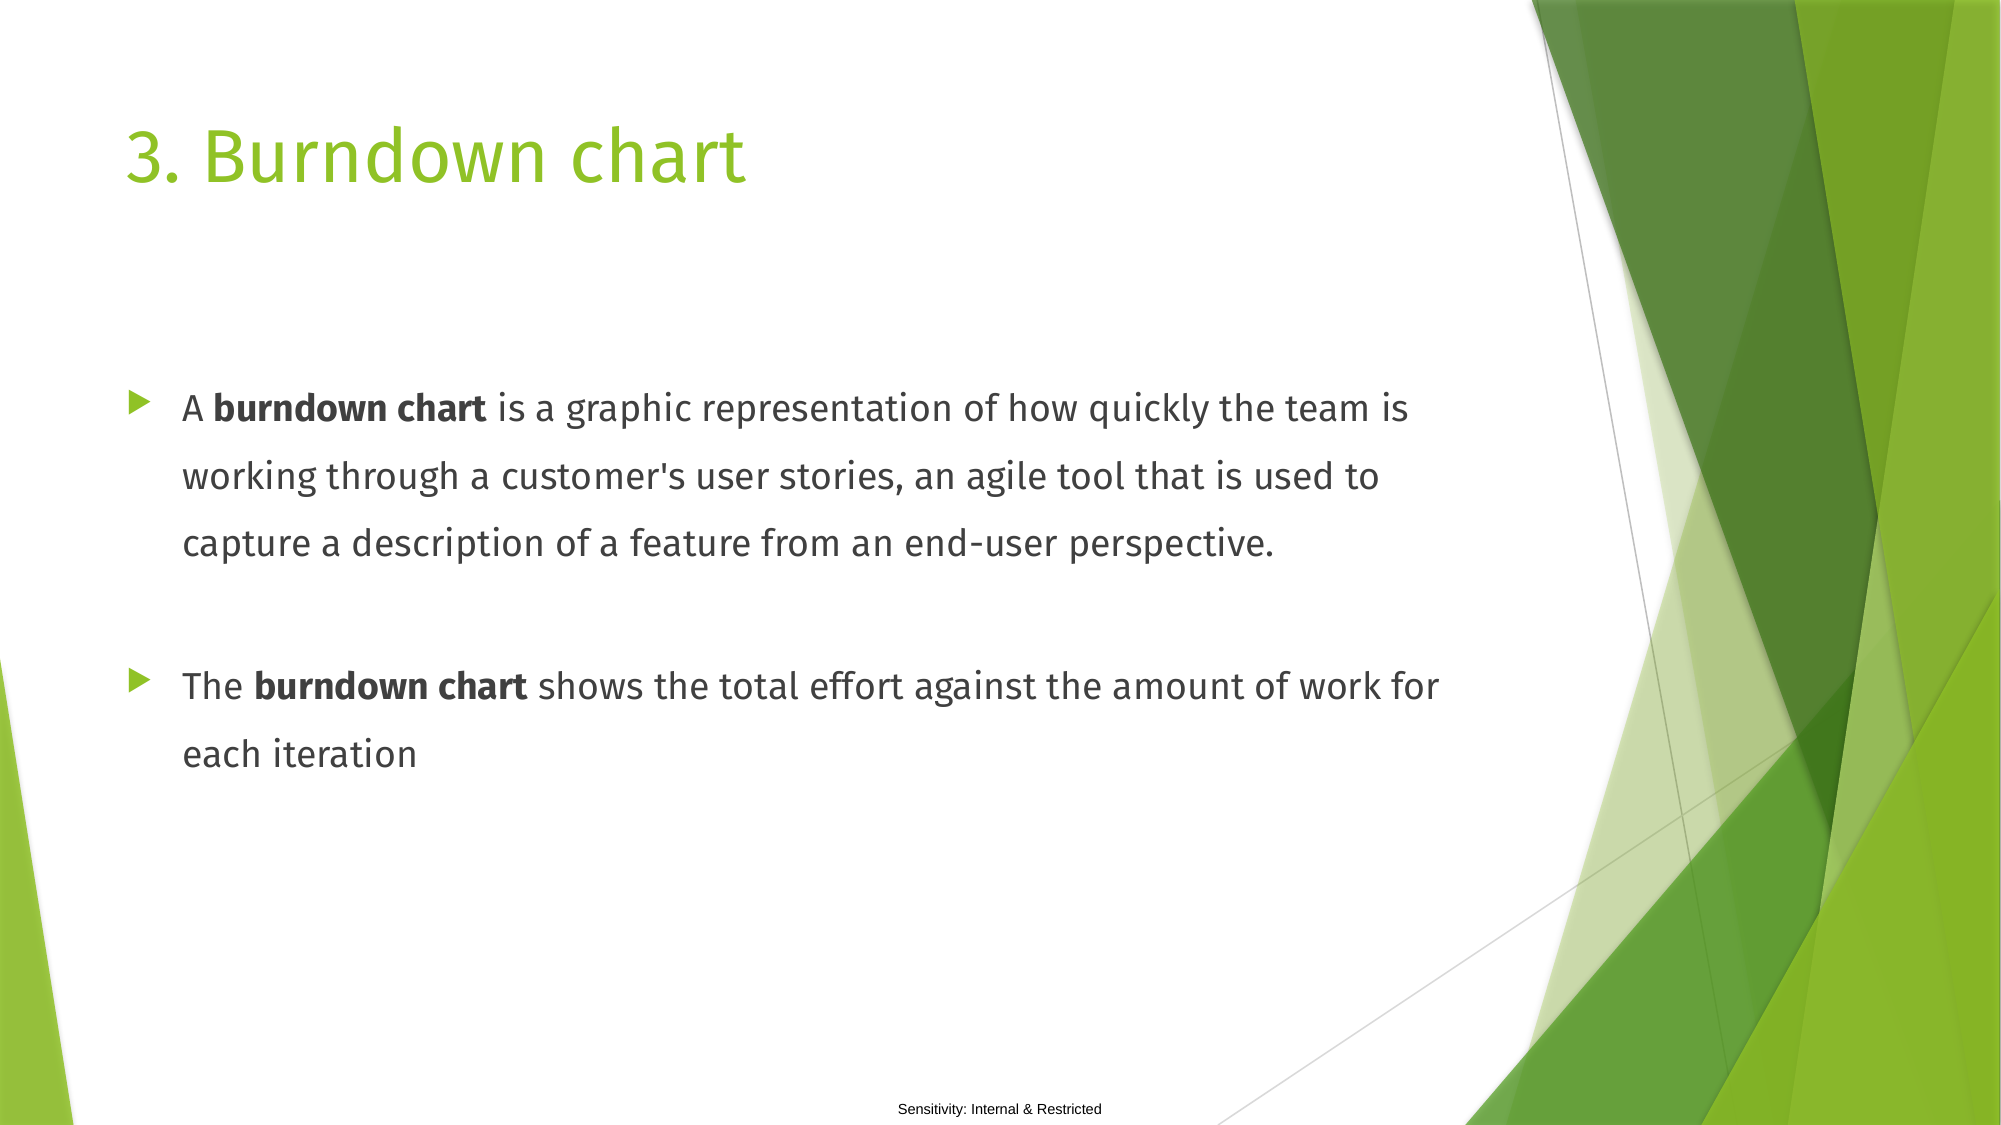

# 3. Burndown chart
A burndown chart is a graphic representation of how quickly the team is working through a customer's user stories, an agile tool that is used to capture a description of a feature from an end-user perspective.

The burndown chart shows the total effort against the amount of work for each iteration